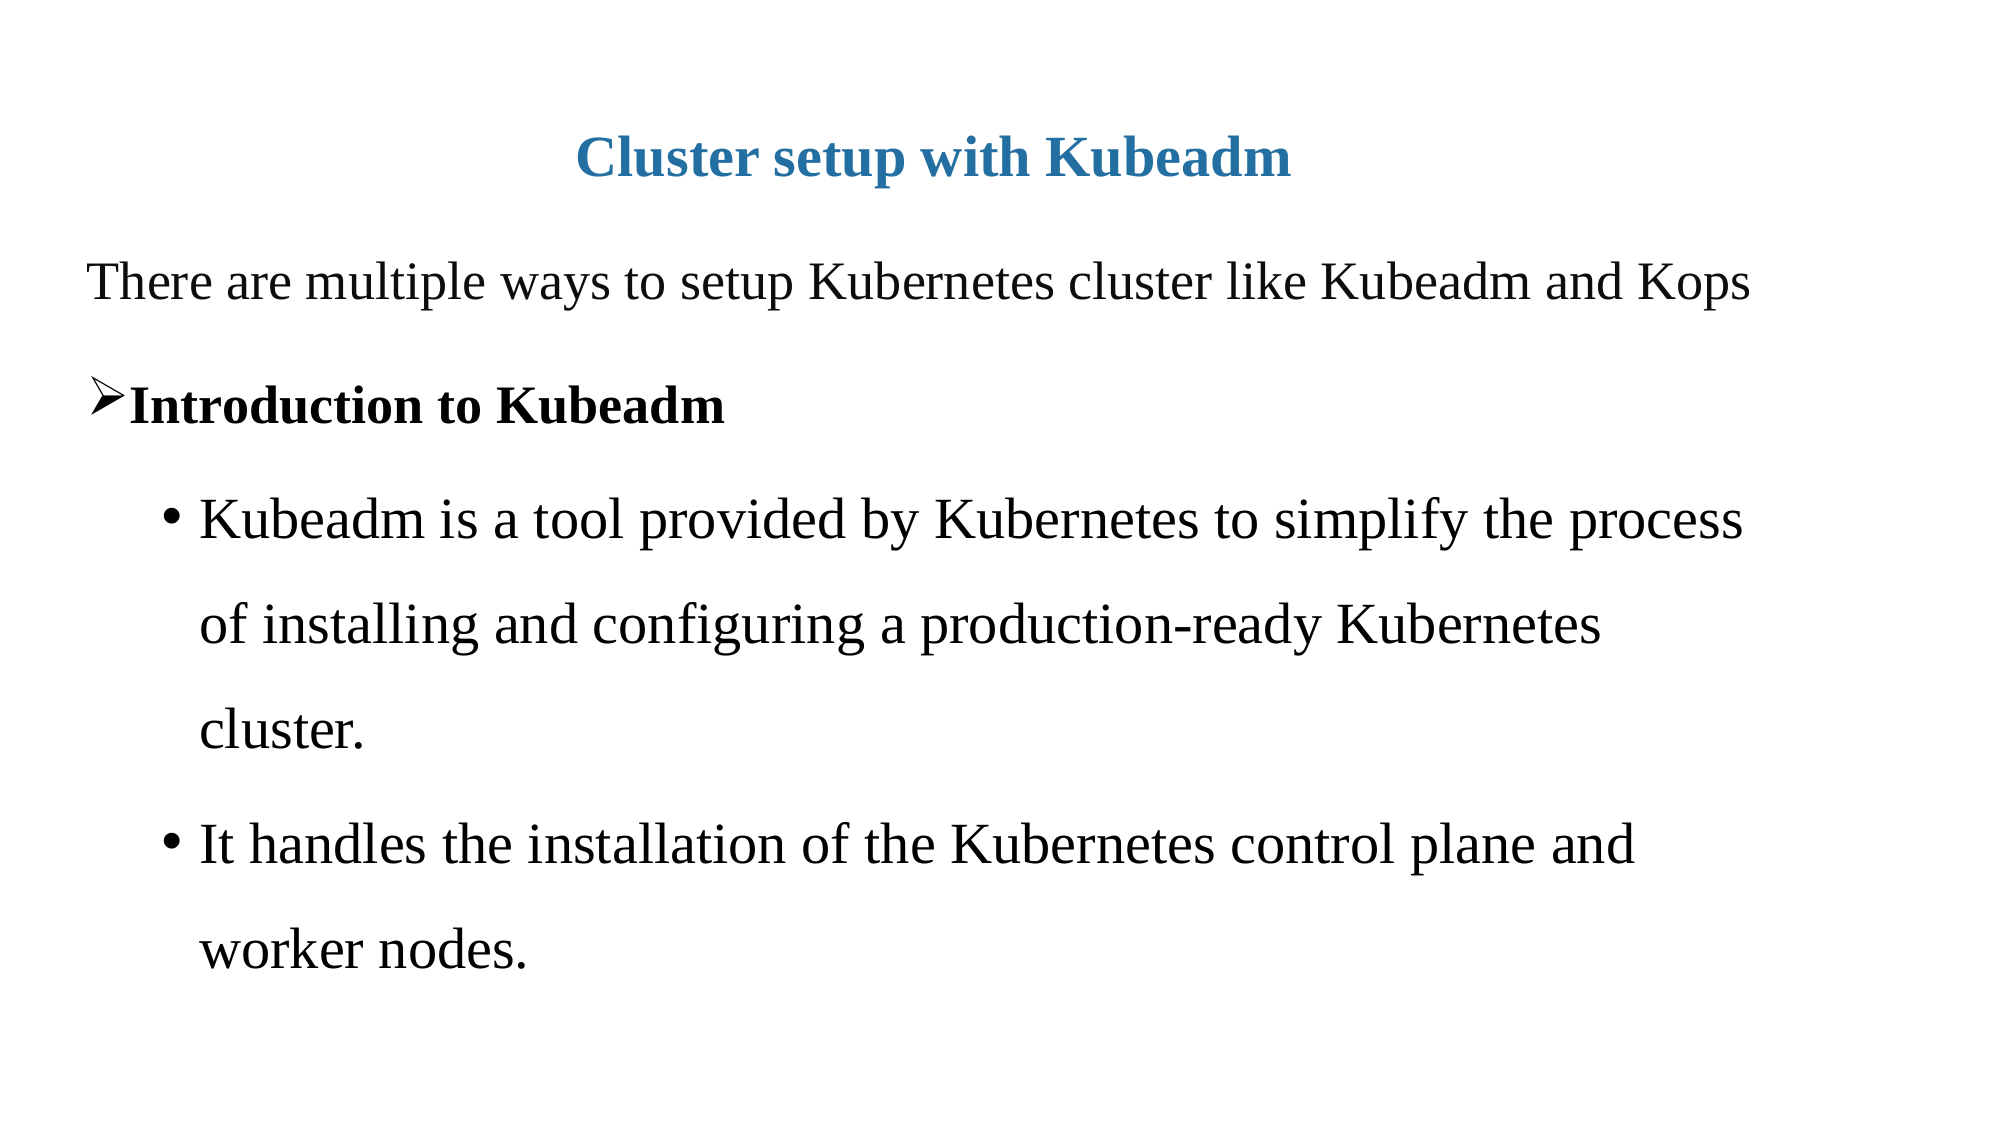

Cluster setup with Kubeadm

There are multiple ways to setup Kubernetes cluster like Kubeadm and Kops

Introduction to Kubeadm
Kubeadm is a tool provided by Kubernetes to simplify the process of installing and configuring a production-ready Kubernetes cluster.
It handles the installation of the Kubernetes control plane and worker nodes.